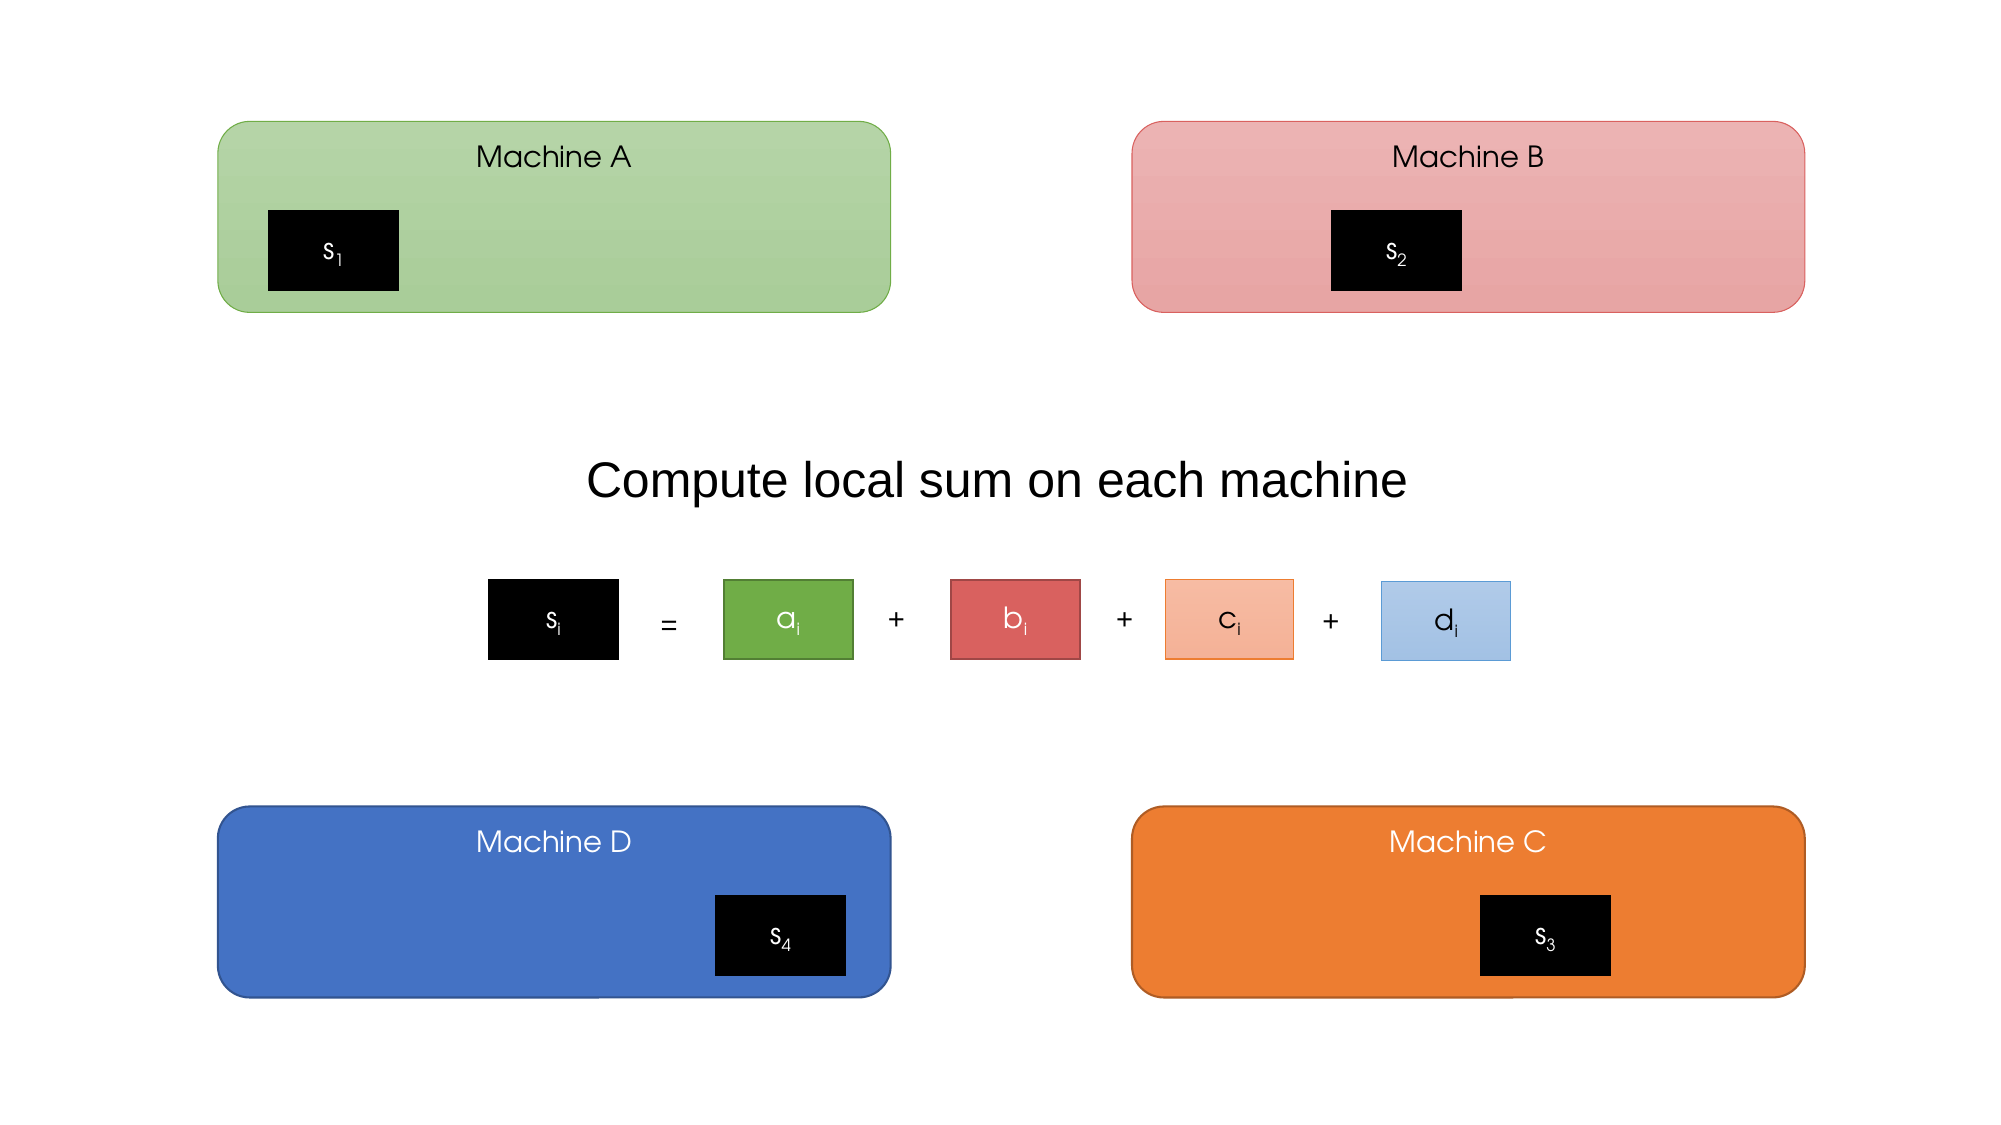

Machine B
Machine A
s2
s1
Compute local sum on each machine
si
bi
ci
ai
di
+
+
+
=
Machine D
Machine C
s4
s3